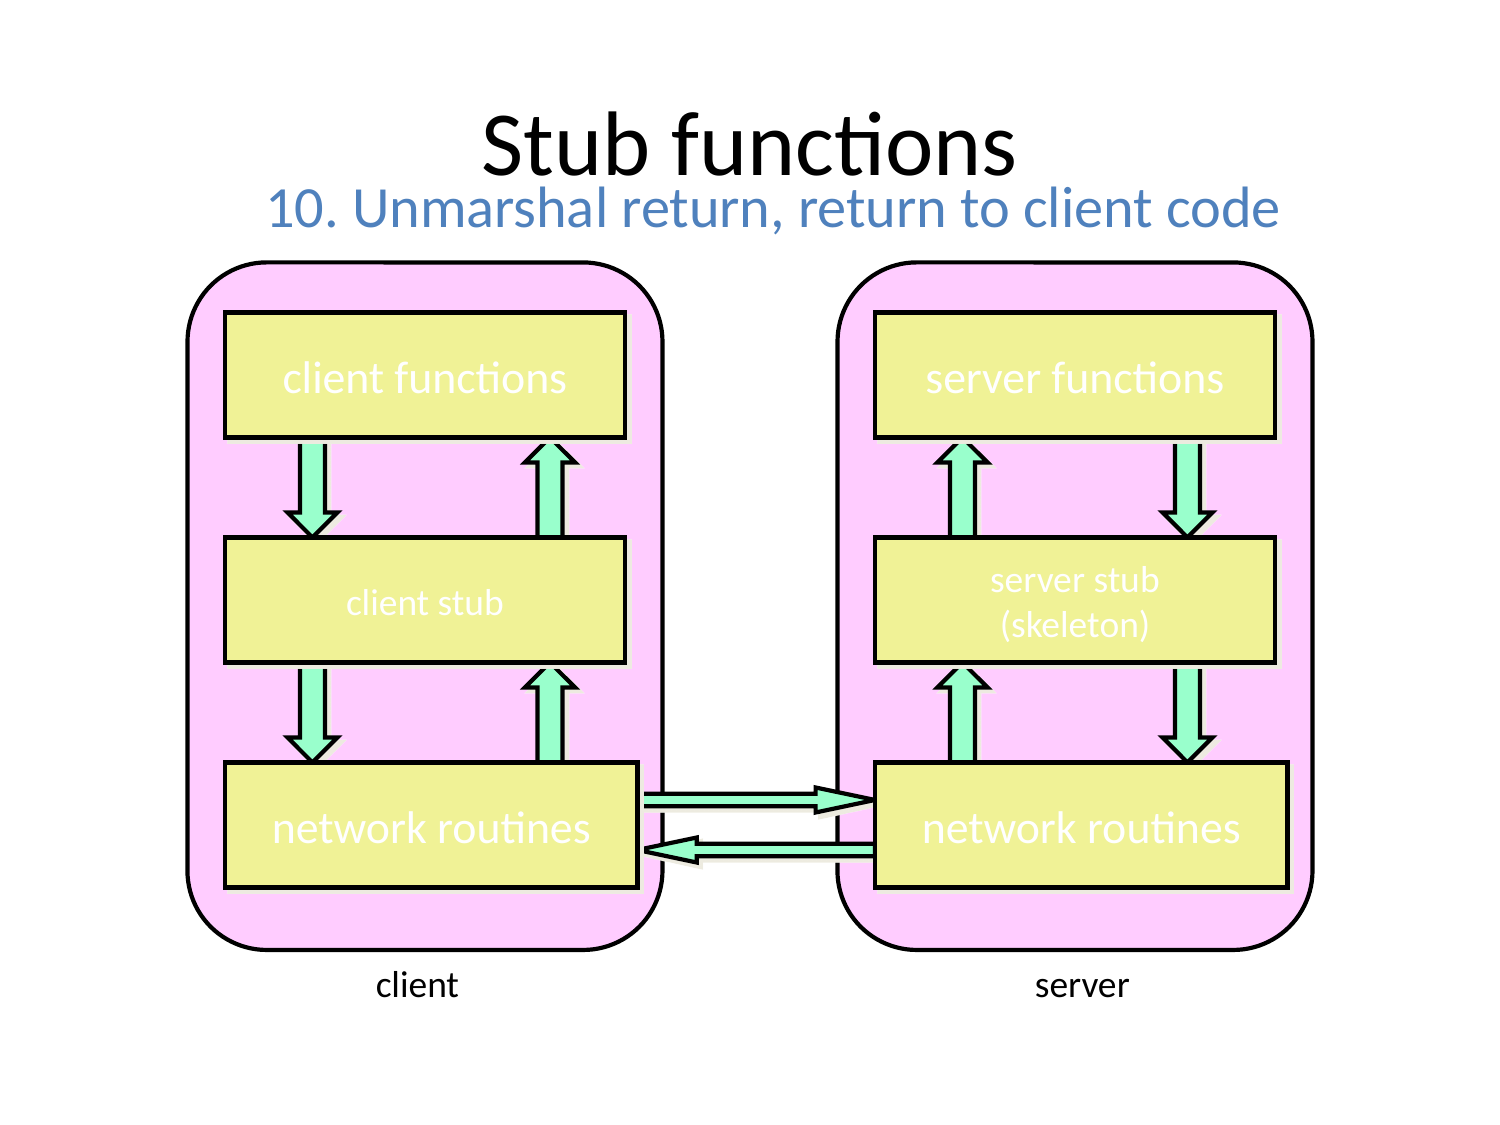

# Stub functions
10. Unmarshal return, return to client code

client
server
client functions
server functions

client stub
server stub
(skeleton)

network routines
network routines